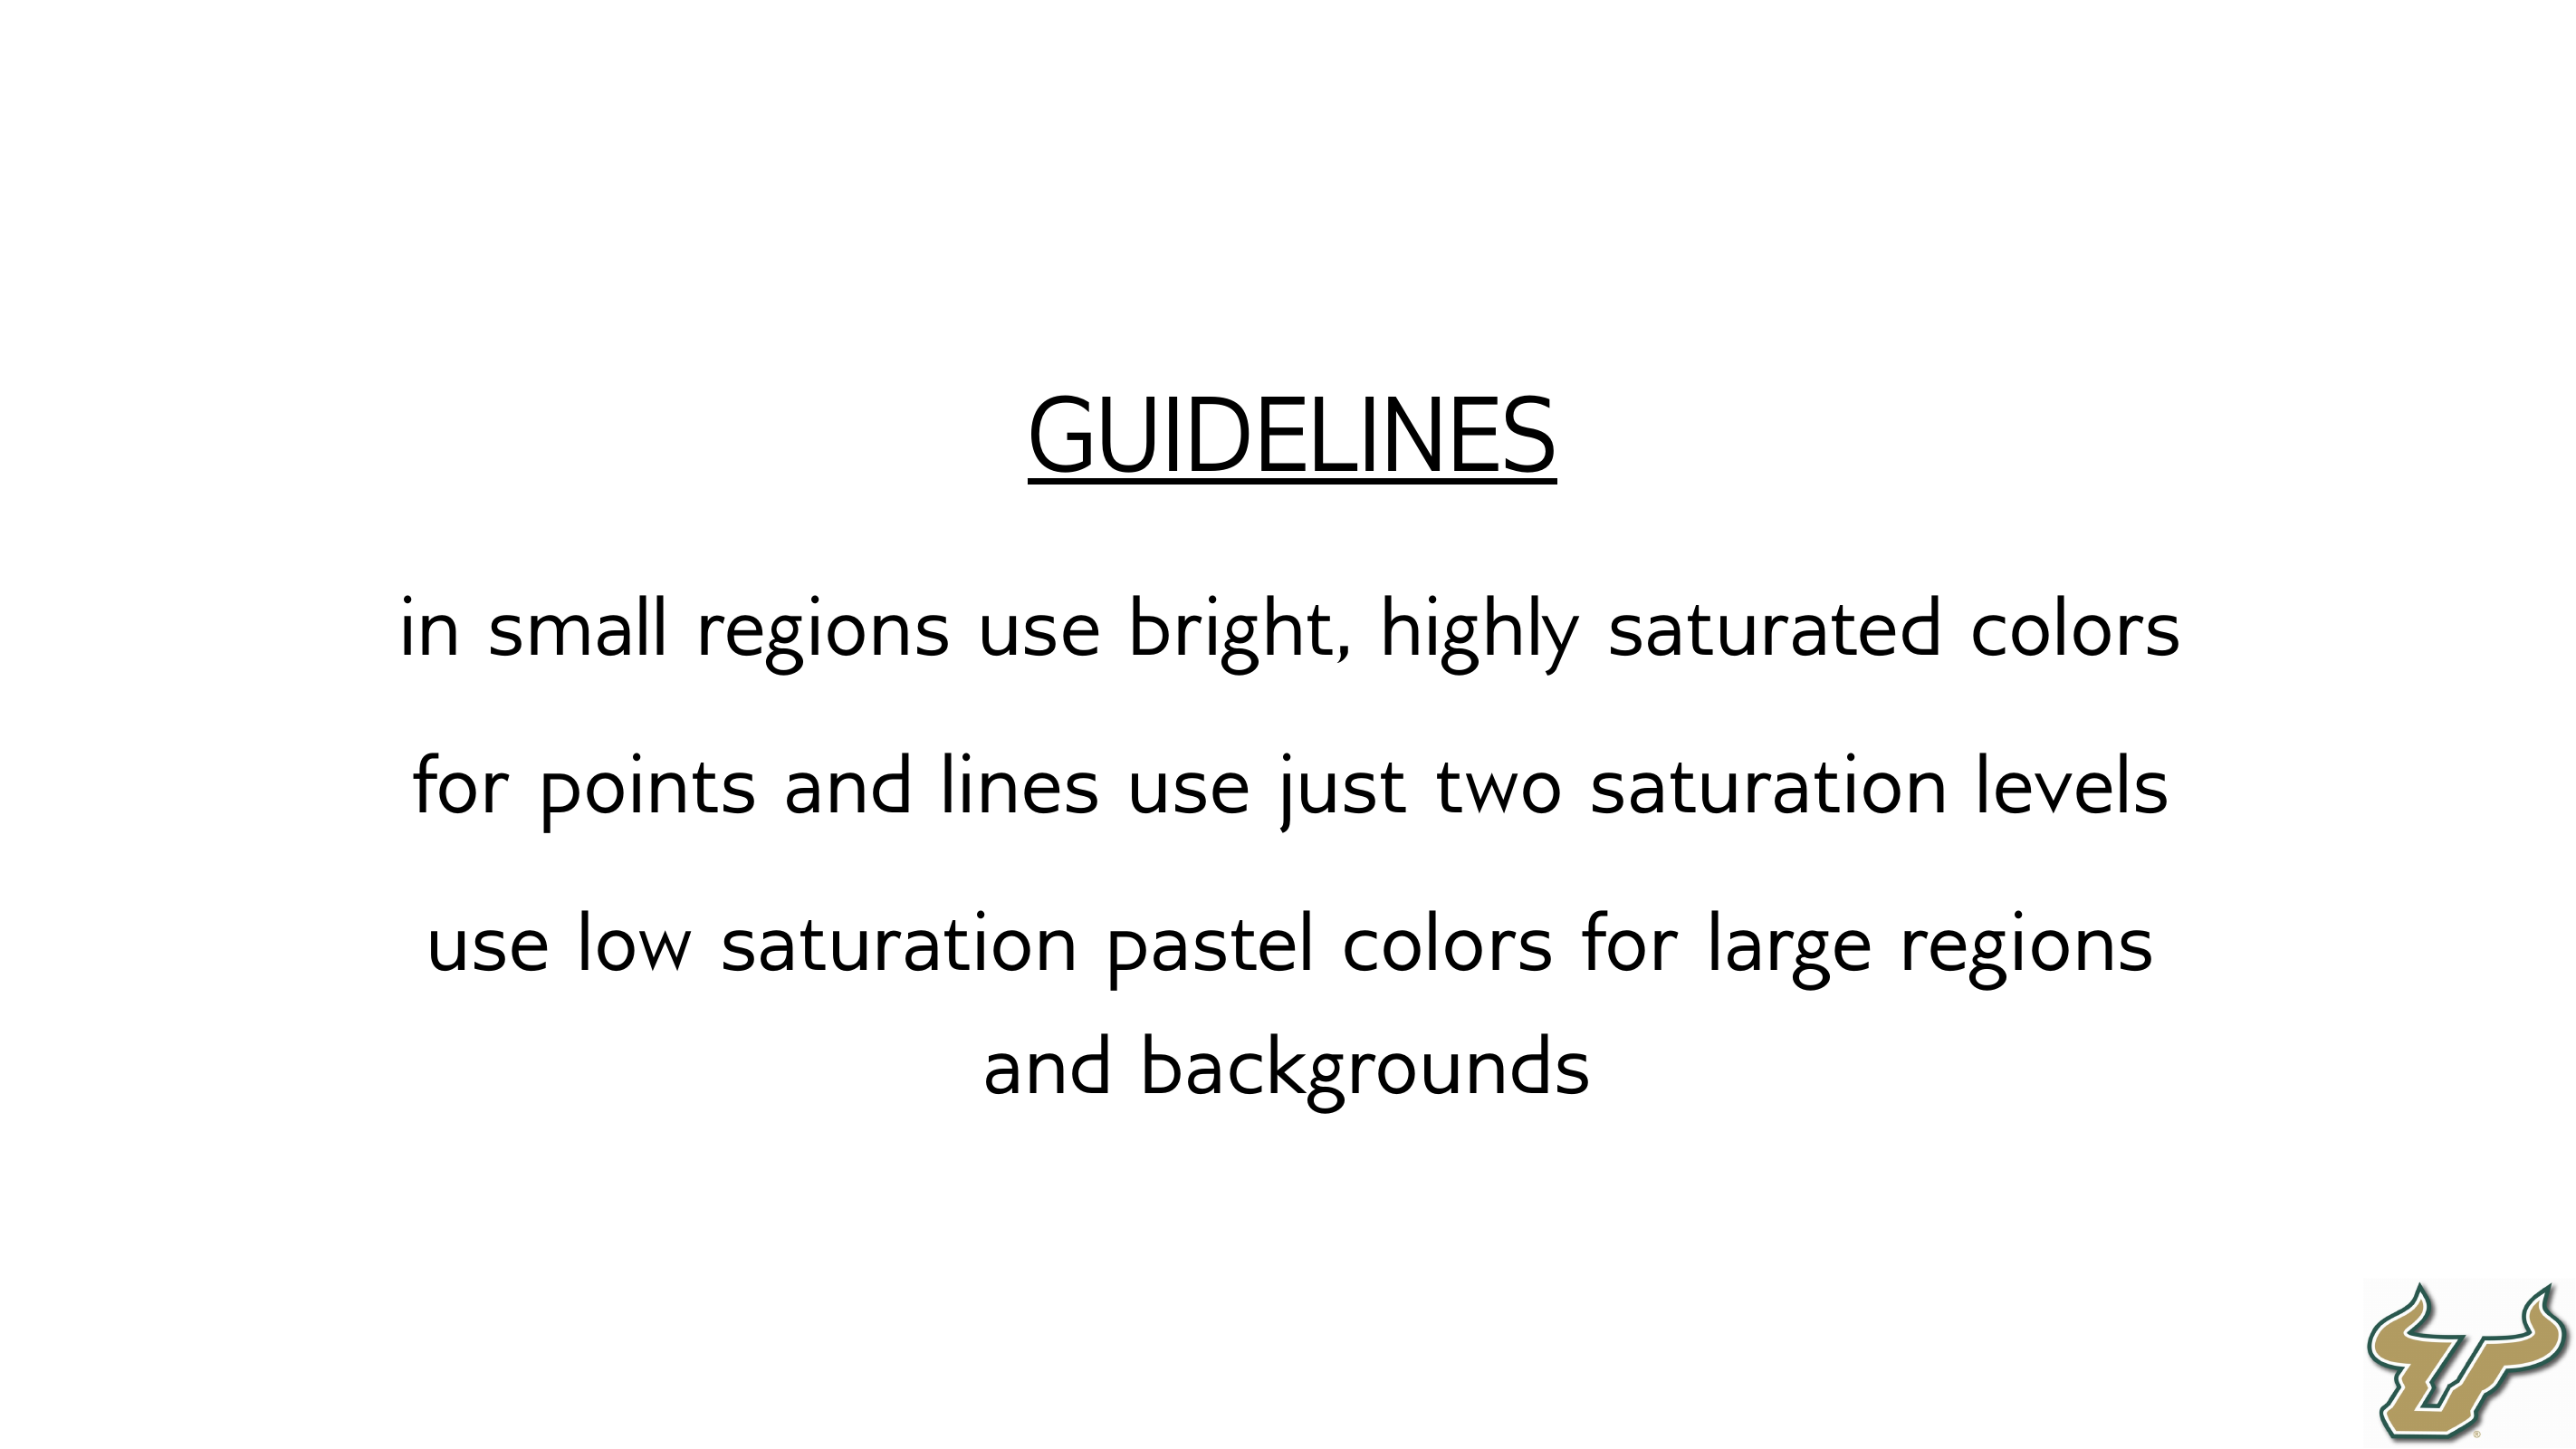

Guidelines
in small regions use bright, highly saturated colors
for points and lines use just two saturation levels
use low saturation pastel colors for large regions and backgrounds